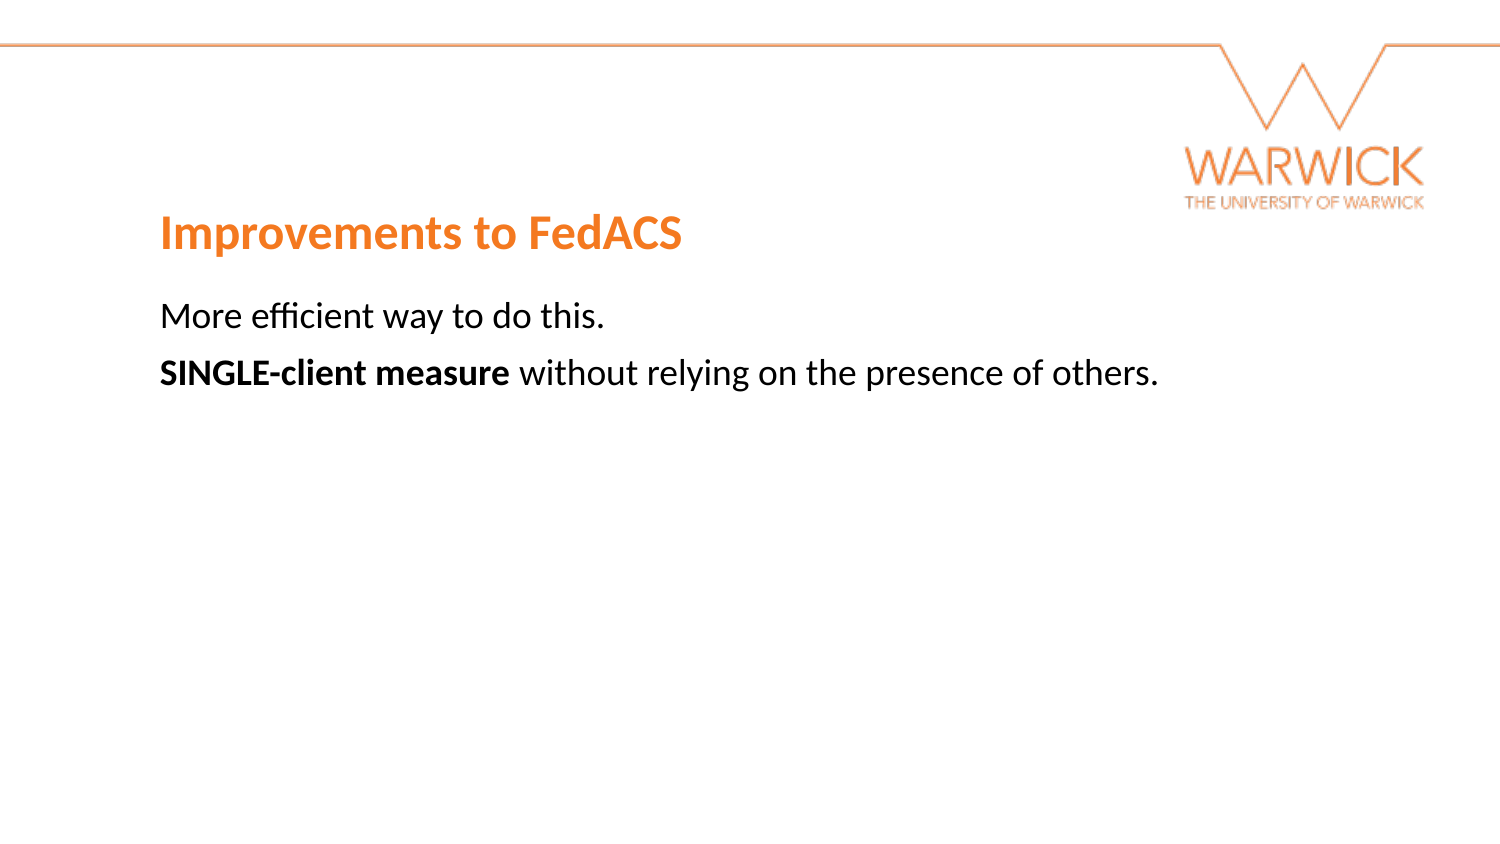

Improvements to FedACS

More efficient way to do this.
SINGLE-client measure without relying on the presence of others.